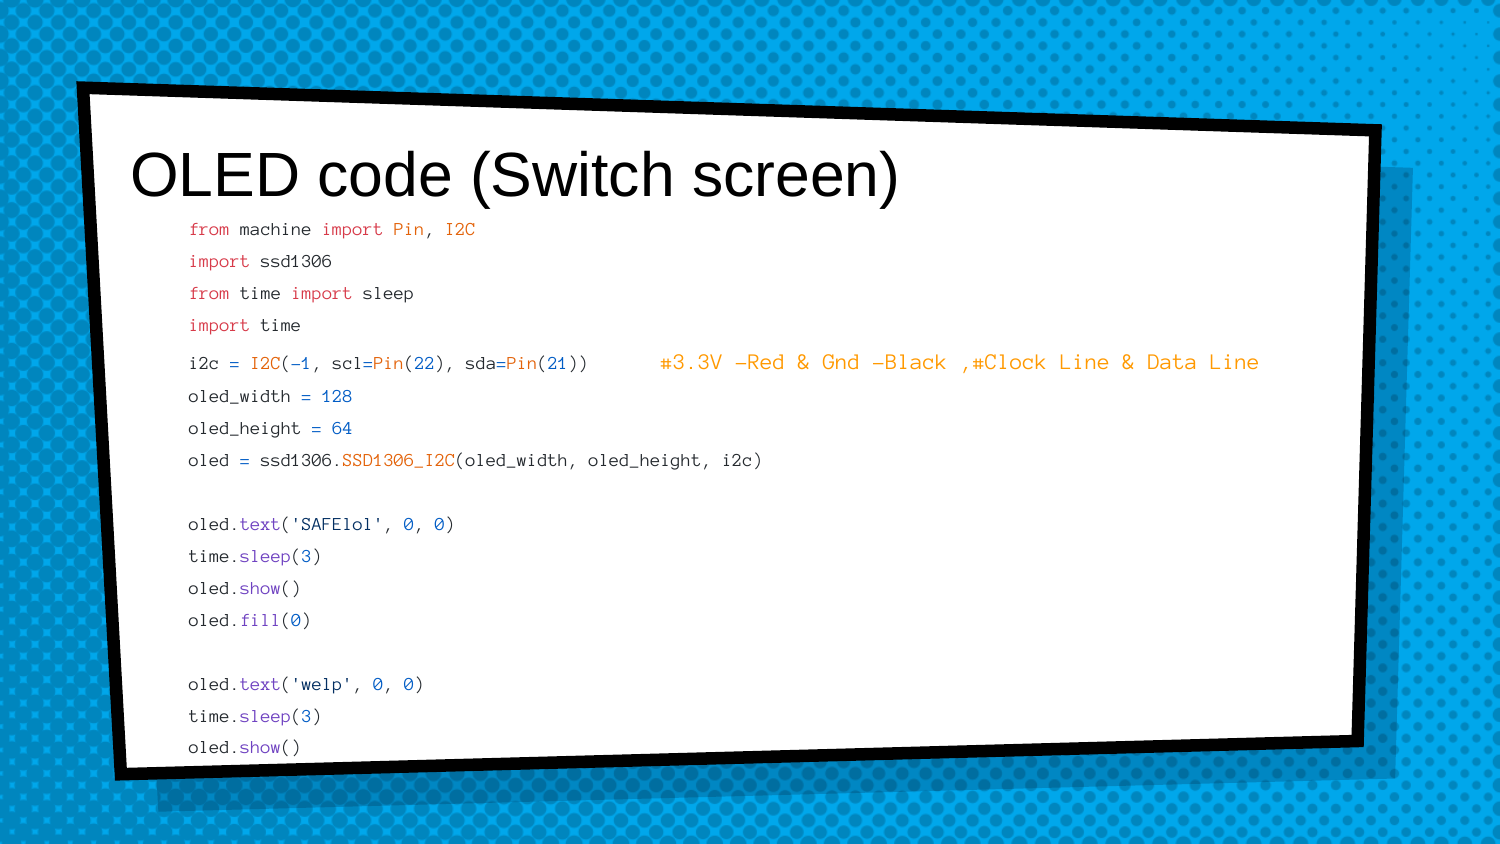

# OLED code (Switch screen)
from machine import Pin, I2C
import ssd1306
from time import sleep
import time
i2c = I2C(-1, scl=Pin(22), sda=Pin(21))       #3.3V -Red & Gnd -Black ,#Clock Line & Data Line
oled_width = 128
oled_height = 64
oled = ssd1306.SSD1306_I2C(oled_width, oled_height, i2c)

oled.text('SAFElol', 0, 0)
time.sleep(3)
oled.show()
oled.fill(0)

oled.text('welp', 0, 0)
time.sleep(3)
oled.show()